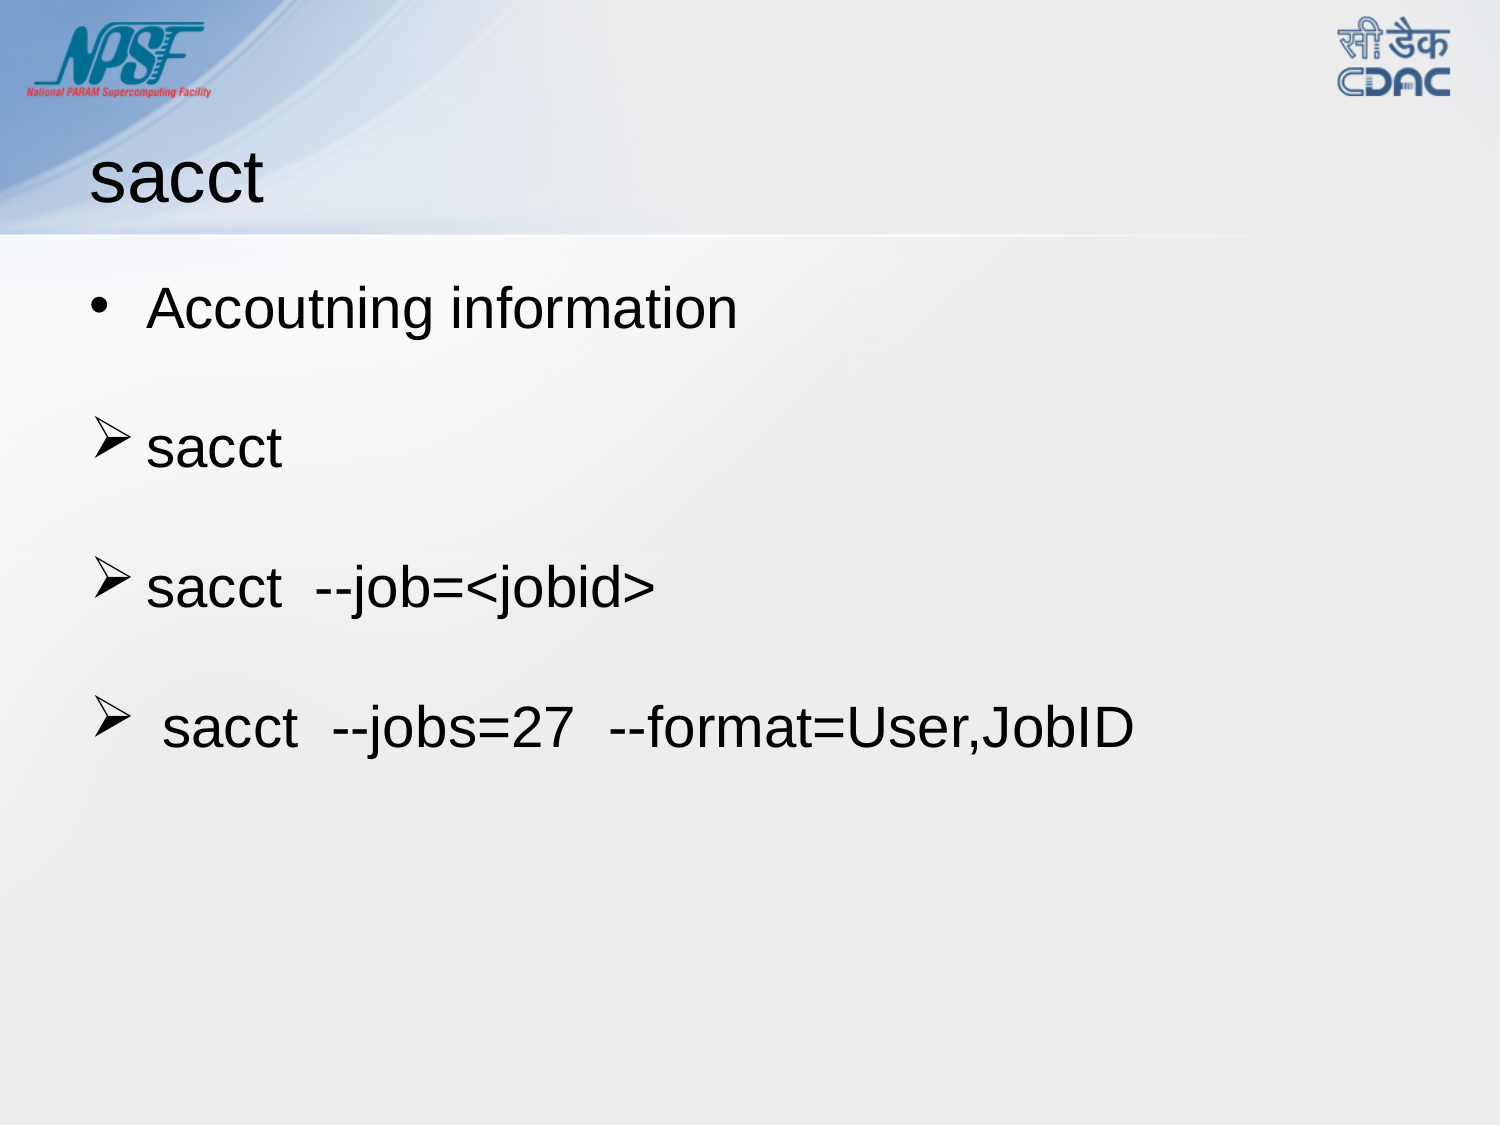

# sacct
Accoutning information

sacct

sacct  --job=<jobid>

 sacct  --jobs=27  --format=User,JobID